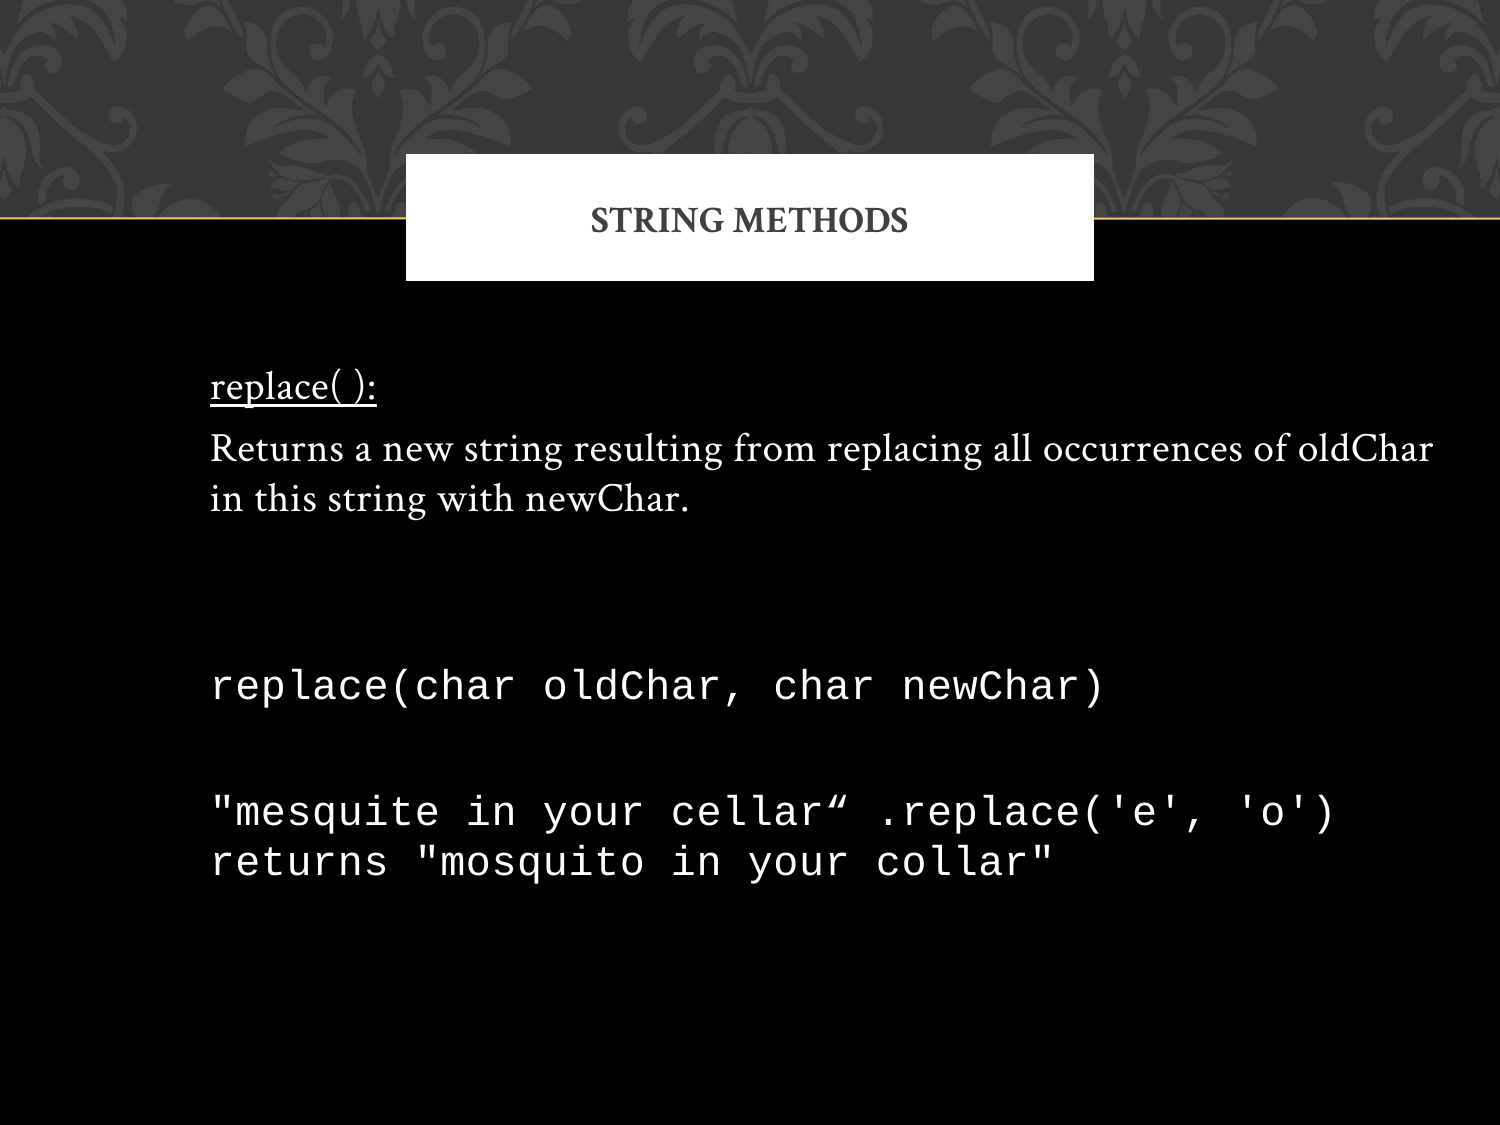

# String methods
replace( ):
Returns a new string resulting from replacing all occurrences of oldChar in this string with newChar.

replace(char oldChar, char newChar)

"mesquite in your cellar“ .replace('e', 'o') returns "mosquito in your collar"